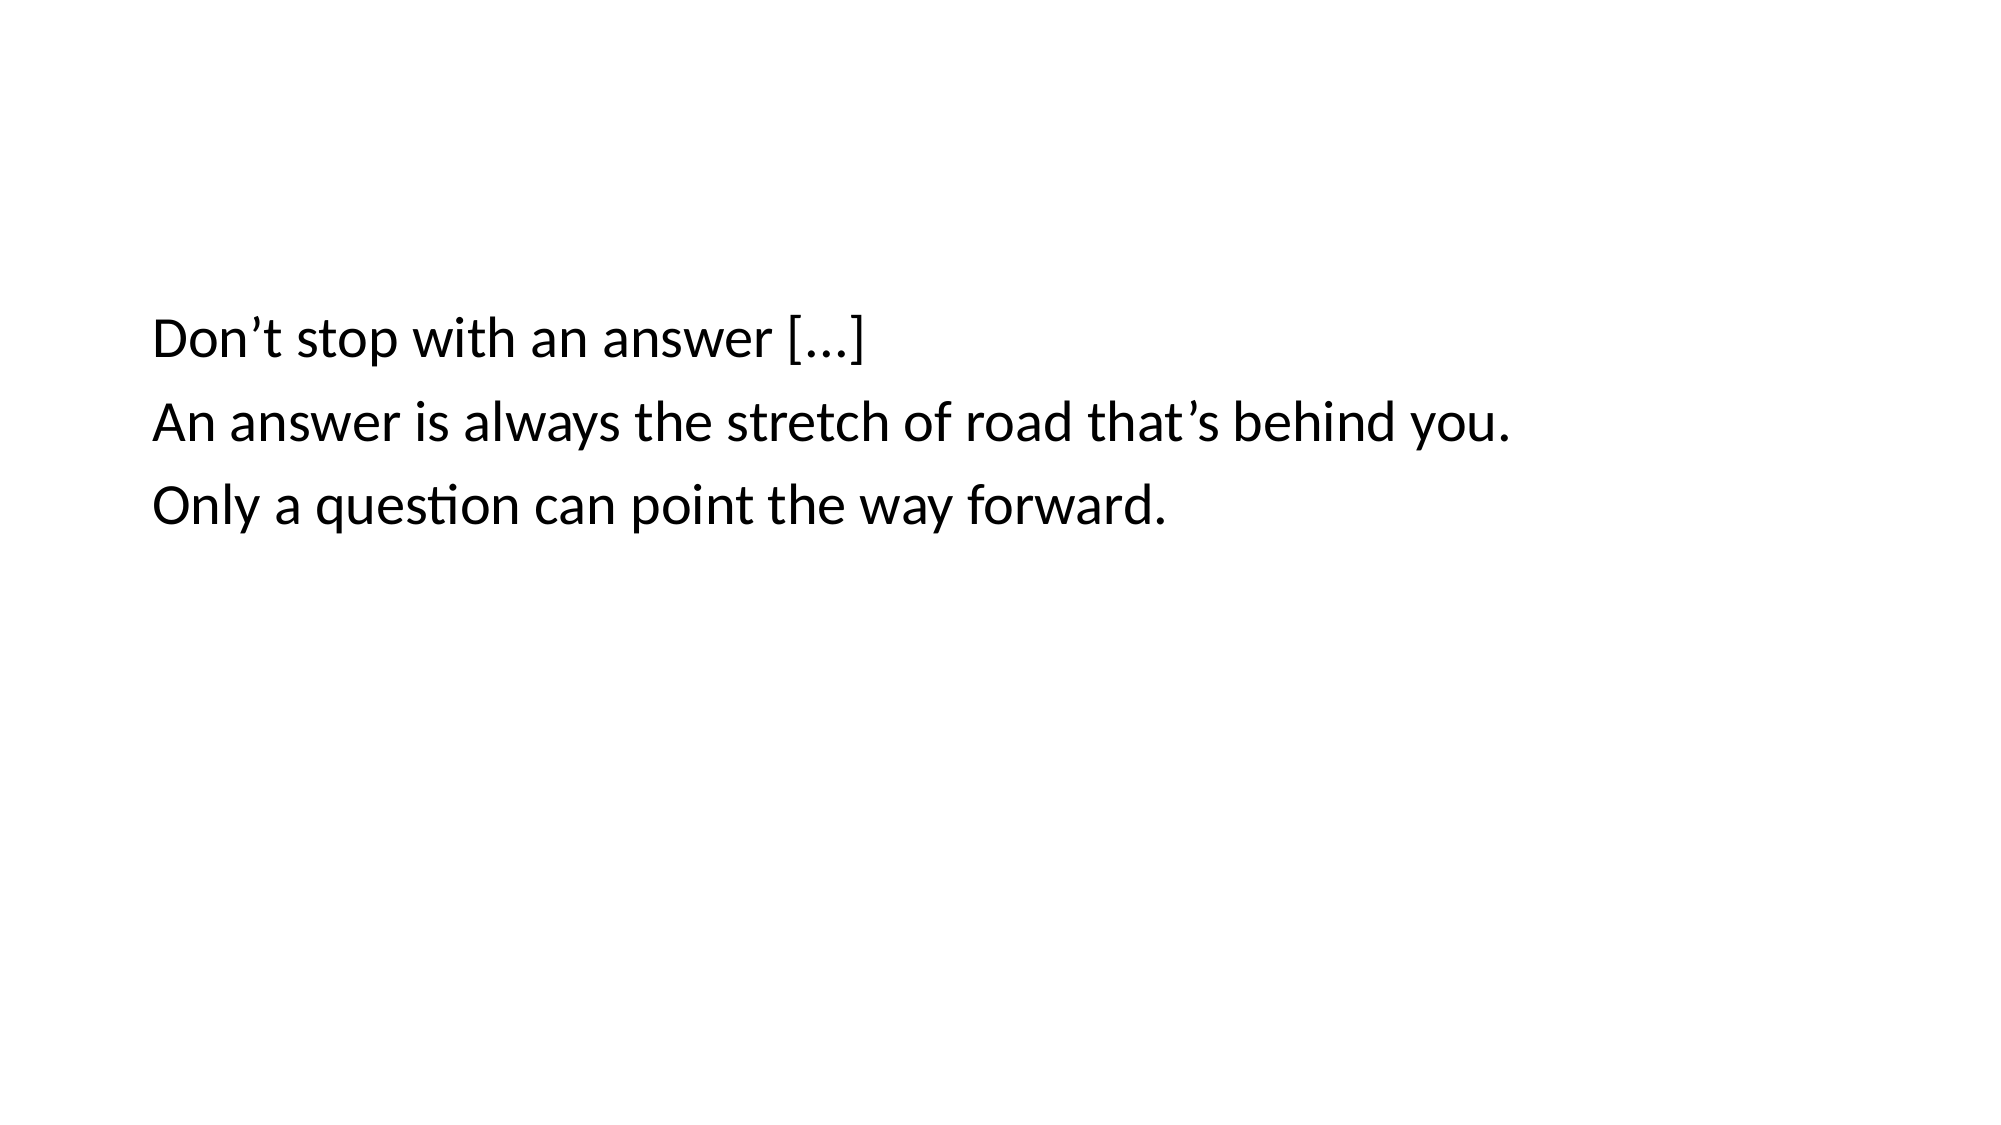

#
Don’t stop with an answer [...]
An answer is always the stretch of road that’s behind you.
Only a question can point the way forward.